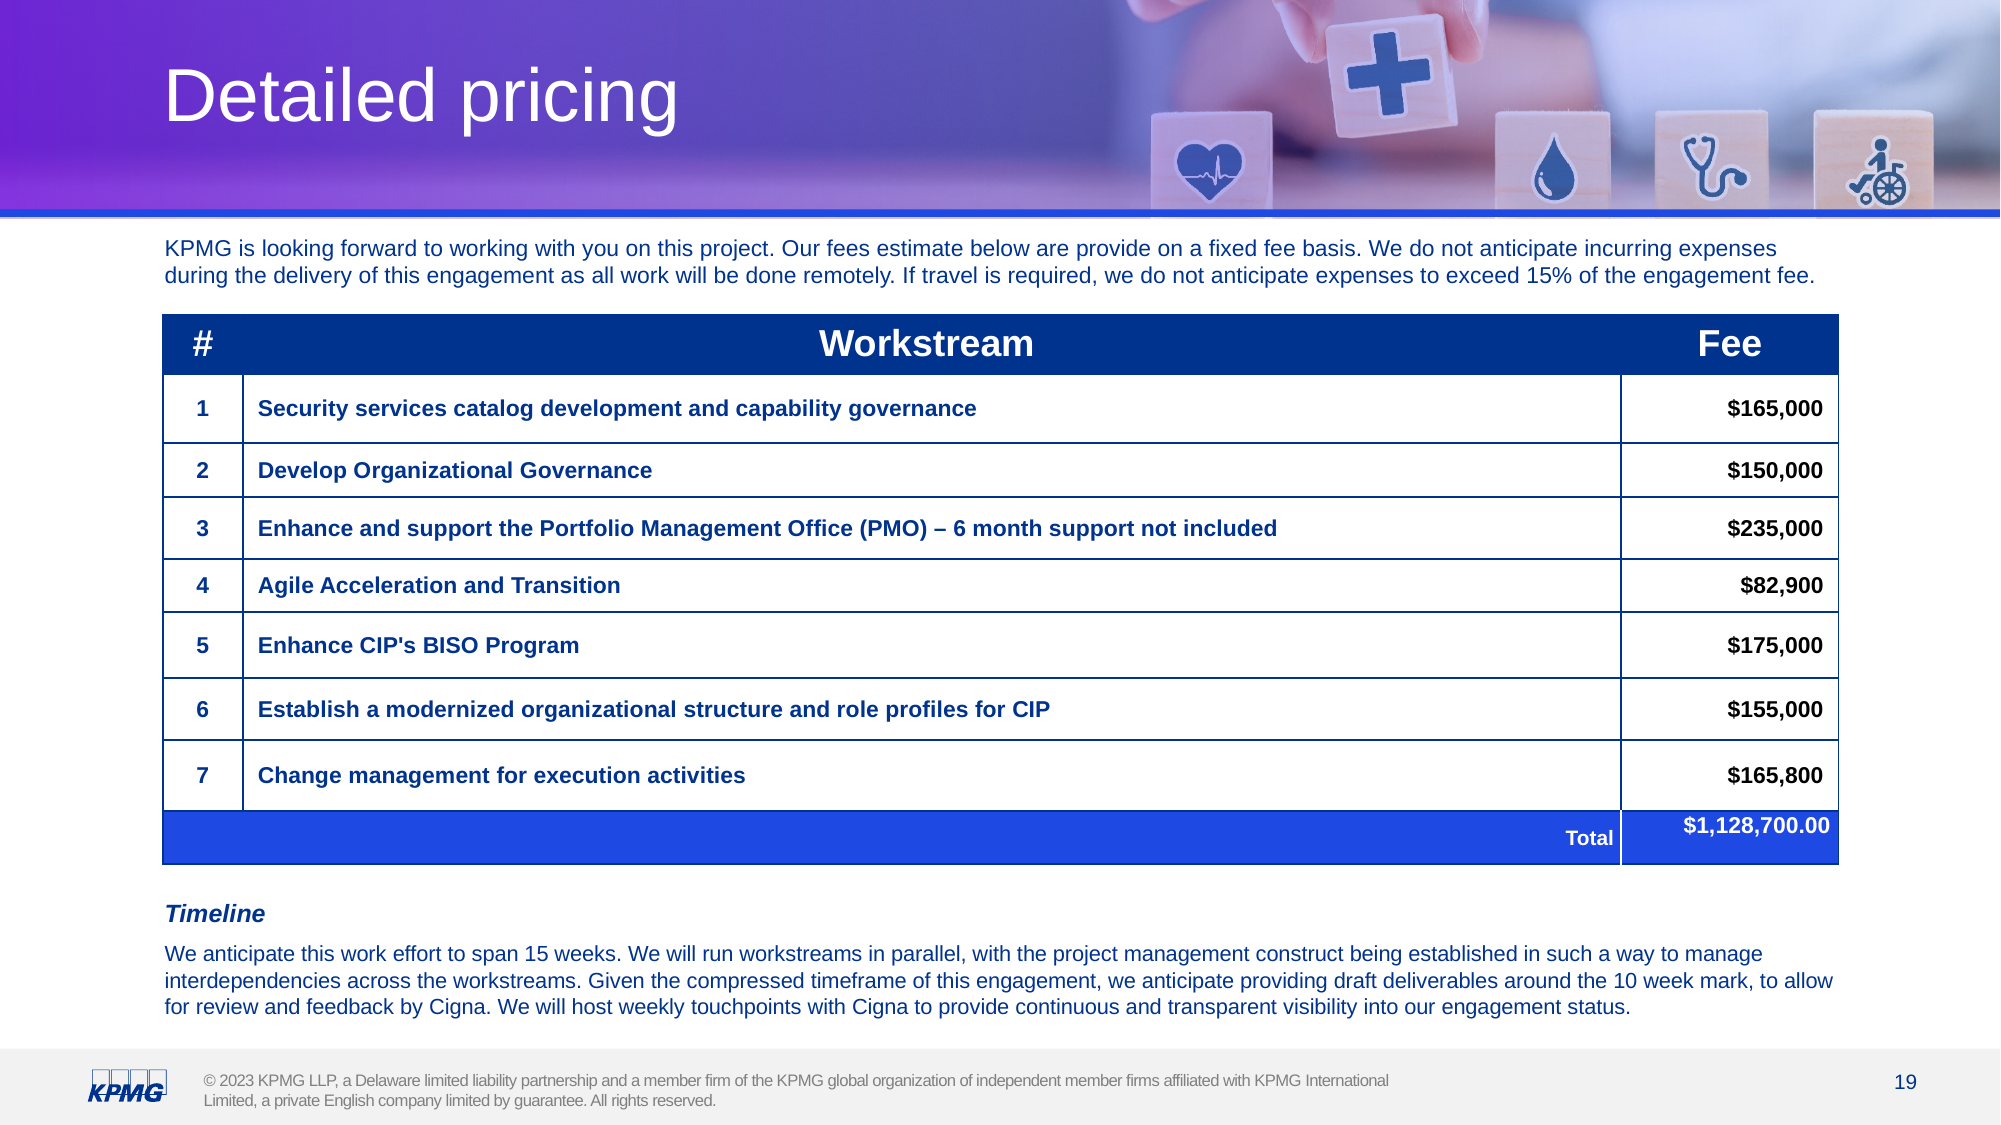

# Detailed pricing
KPMG is looking forward to working with you on this project. Our fees estimate below are provide on a fixed fee basis. We do not anticipate incurring expenses during the delivery of this engagement as all work will be done remotely. If travel is required, we do not anticipate expenses to exceed 15% of the engagement fee.
| # | Workstream | Fee |
| --- | --- | --- |
| 1 | Security services catalog development and capability governance | $165,000 |
| 2 | Develop Organizational Governance | $150,000 |
| 3 | Enhance and support the Portfolio Management Office (PMO) – 6 month support not included | $235,000 |
| 4 | Agile Acceleration and Transition | $82,900 |
| 5 | Enhance CIP's BISO Program | $175,000 |
| 6 | Establish a modernized organizational structure and role profiles for CIP | $155,000 |
| 7 | Change management for execution activities | $165,800 |
| Total | Total | $1,128,700.00 |
Timeline
We anticipate this work effort to span 15 weeks. We will run workstreams in parallel, with the project management construct being established in such a way to manage interdependencies across the workstreams. Given the compressed timeframe of this engagement, we anticipate providing draft deliverables around the 10 week mark, to allow for review and feedback by Cigna. We will host weekly touchpoints with Cigna to provide continuous and transparent visibility into our engagement status.